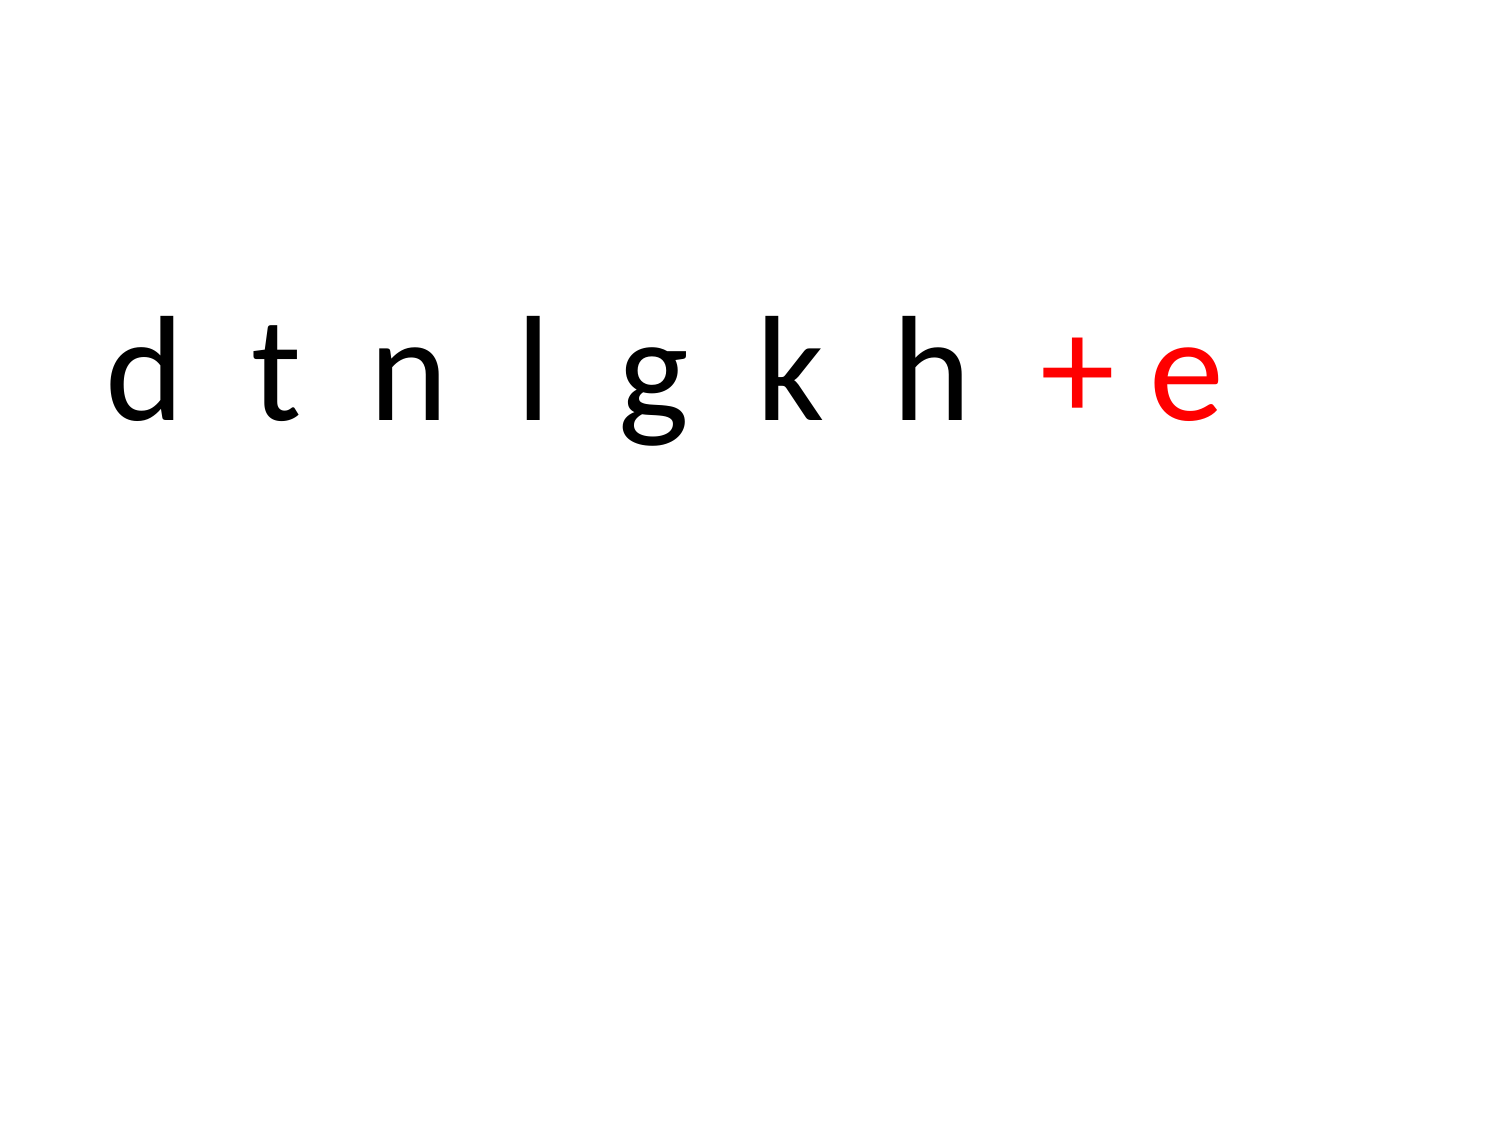

#
 d  t  n  l  g  k  h  + e